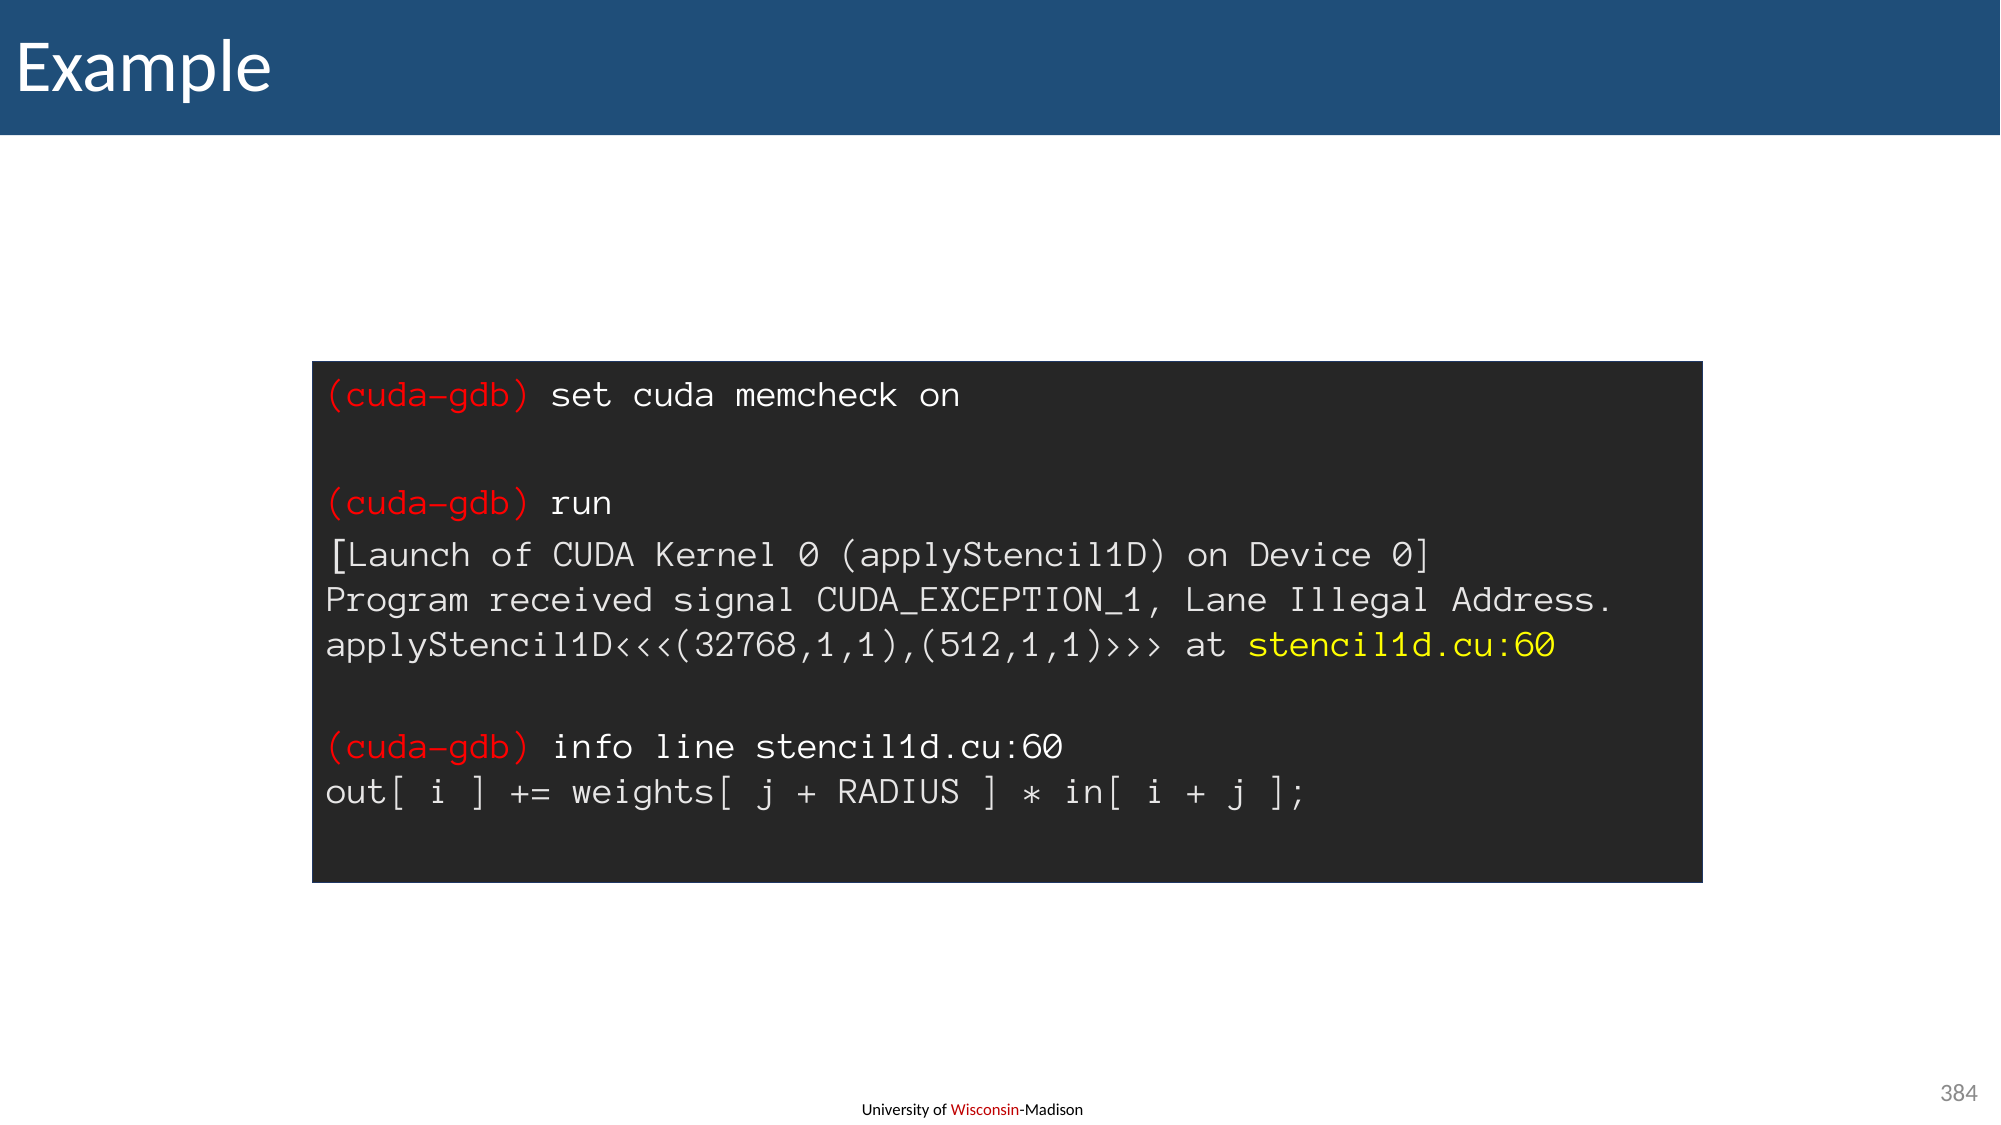

# Example
(cuda-gdb) set cuda memcheck on
(cuda-gdb) run
[Launch of CUDA Kernel 0 (applyStencil1D) on Device 0]
Program received signal CUDA_EXCEPTION_1, Lane Illegal Address.
applyStencil1D<<<(32768,1,1),(512,1,1)>>> at stencil1d.cu:60
(cuda-gdb) info line stencil1d.cu:60
out[ i ] += weights[ j + RADIUS ] * in[ i + j ];

384